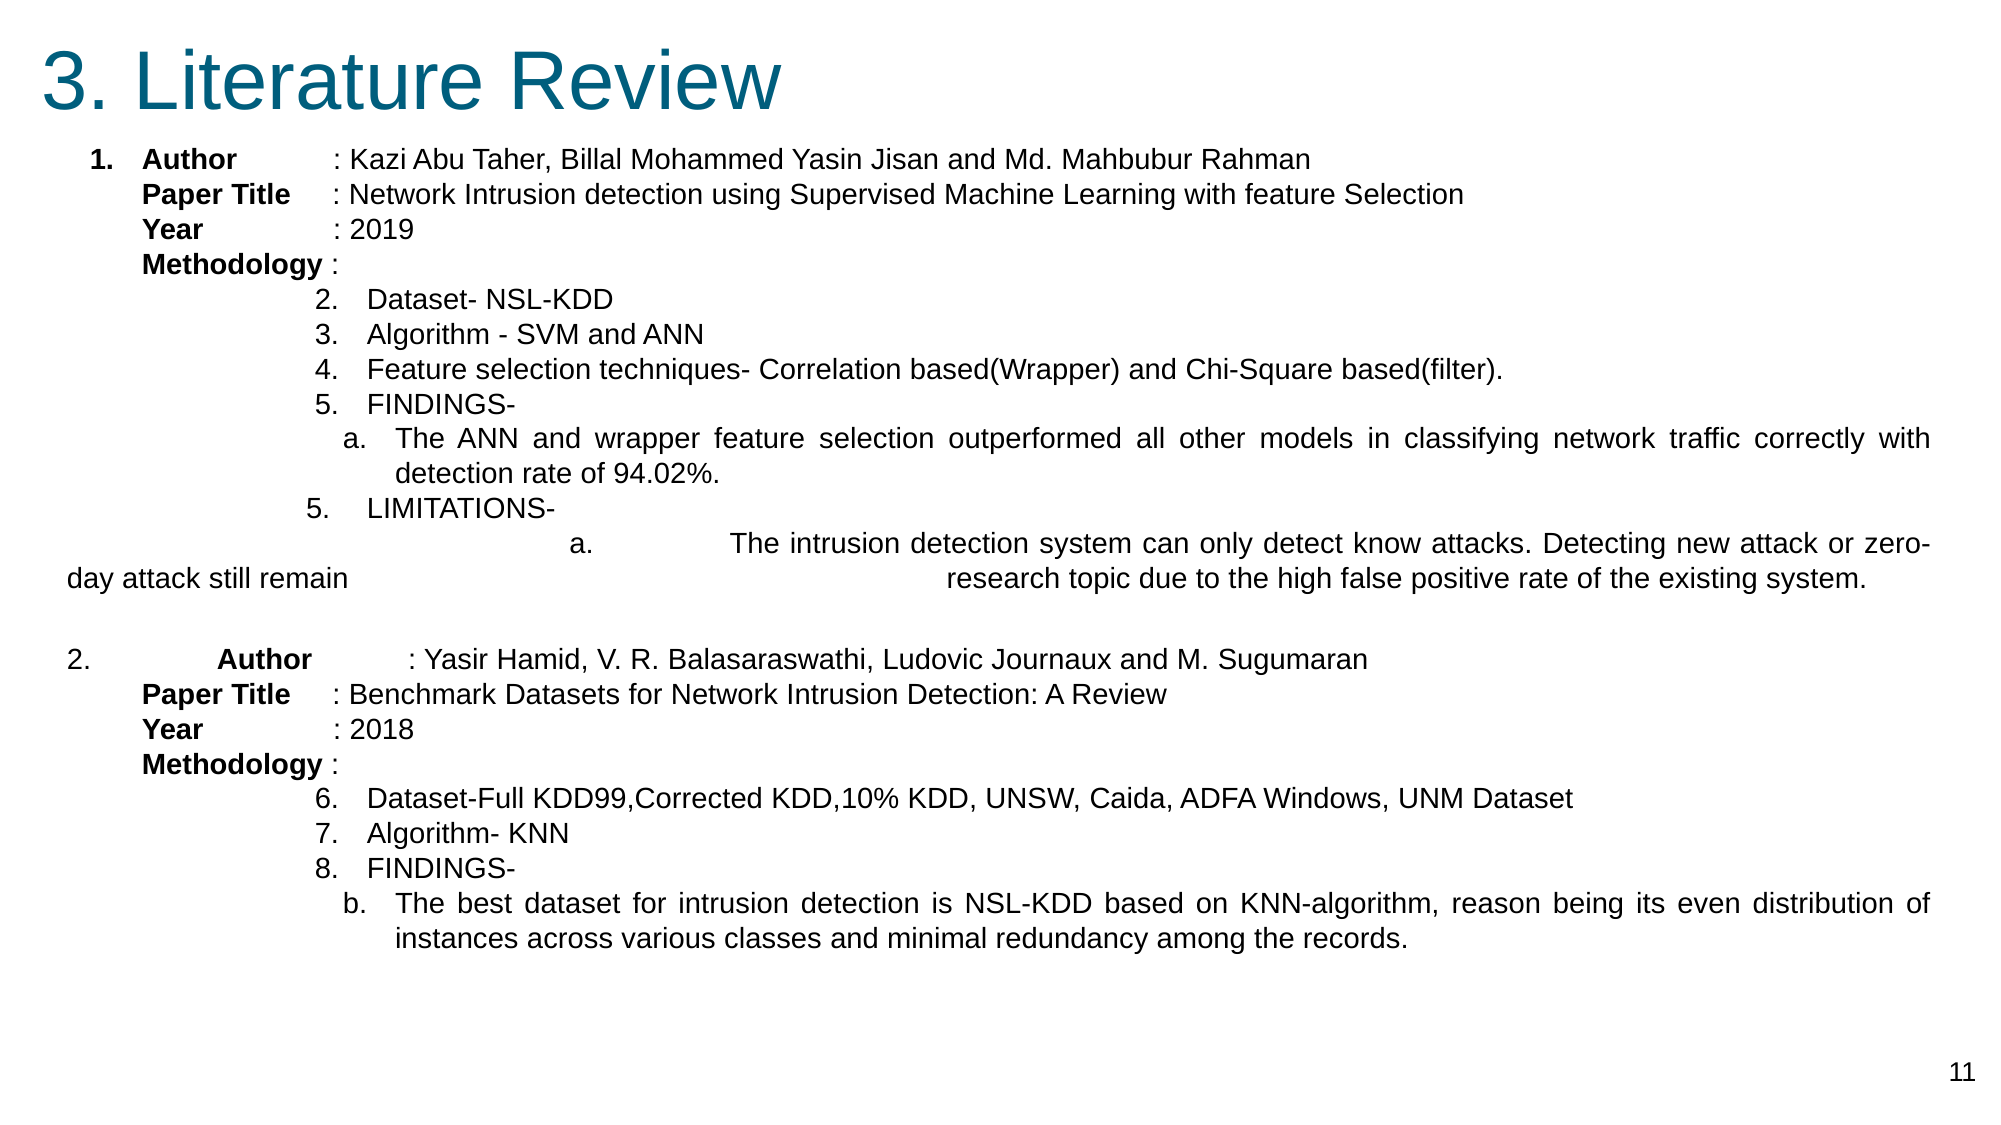

3. Literature Review
Author 	     : Kazi Abu Taher, Billal Mohammed Yasin Jisan and Md. Mahbubur Rahman
Paper Title     : Network Intrusion detection using Supervised Machine Learning with feature Selection
Year   	     : 2019
Methodology :
Dataset- NSL-KDD
Algorithm - SVM and ANN
Feature selection techniques- Correlation based(Wrapper) and Chi-Square based(filter).
FINDINGS-
The ANN and wrapper feature selection outperformed all other models in classifying network traffic correctly with detection rate of 94.02%.
                             5.	LIMITATIONS-
 			     a. 	     The intrusion detection system can only detect know attacks. Detecting new attack or zero-day attack still remain                       	                                  research topic due to the high false positive rate of the existing system.

2.  	Author 	     : Yasir Hamid, V. R. Balasaraswathi, Ludovic Journaux and M. Sugumaran
Paper Title     : Benchmark Datasets for Network Intrusion Detection: A Review
Year   	     : 2018
Methodology :
Dataset-Full KDD99,Corrected KDD,10% KDD, UNSW, Caida, ADFA Windows, UNM Dataset
Algorithm- KNN
FINDINGS-
The best dataset for intrusion detection is NSL-KDD based on KNN-algorithm, reason being its even distribution of instances across various classes and minimal redundancy among the records.

11